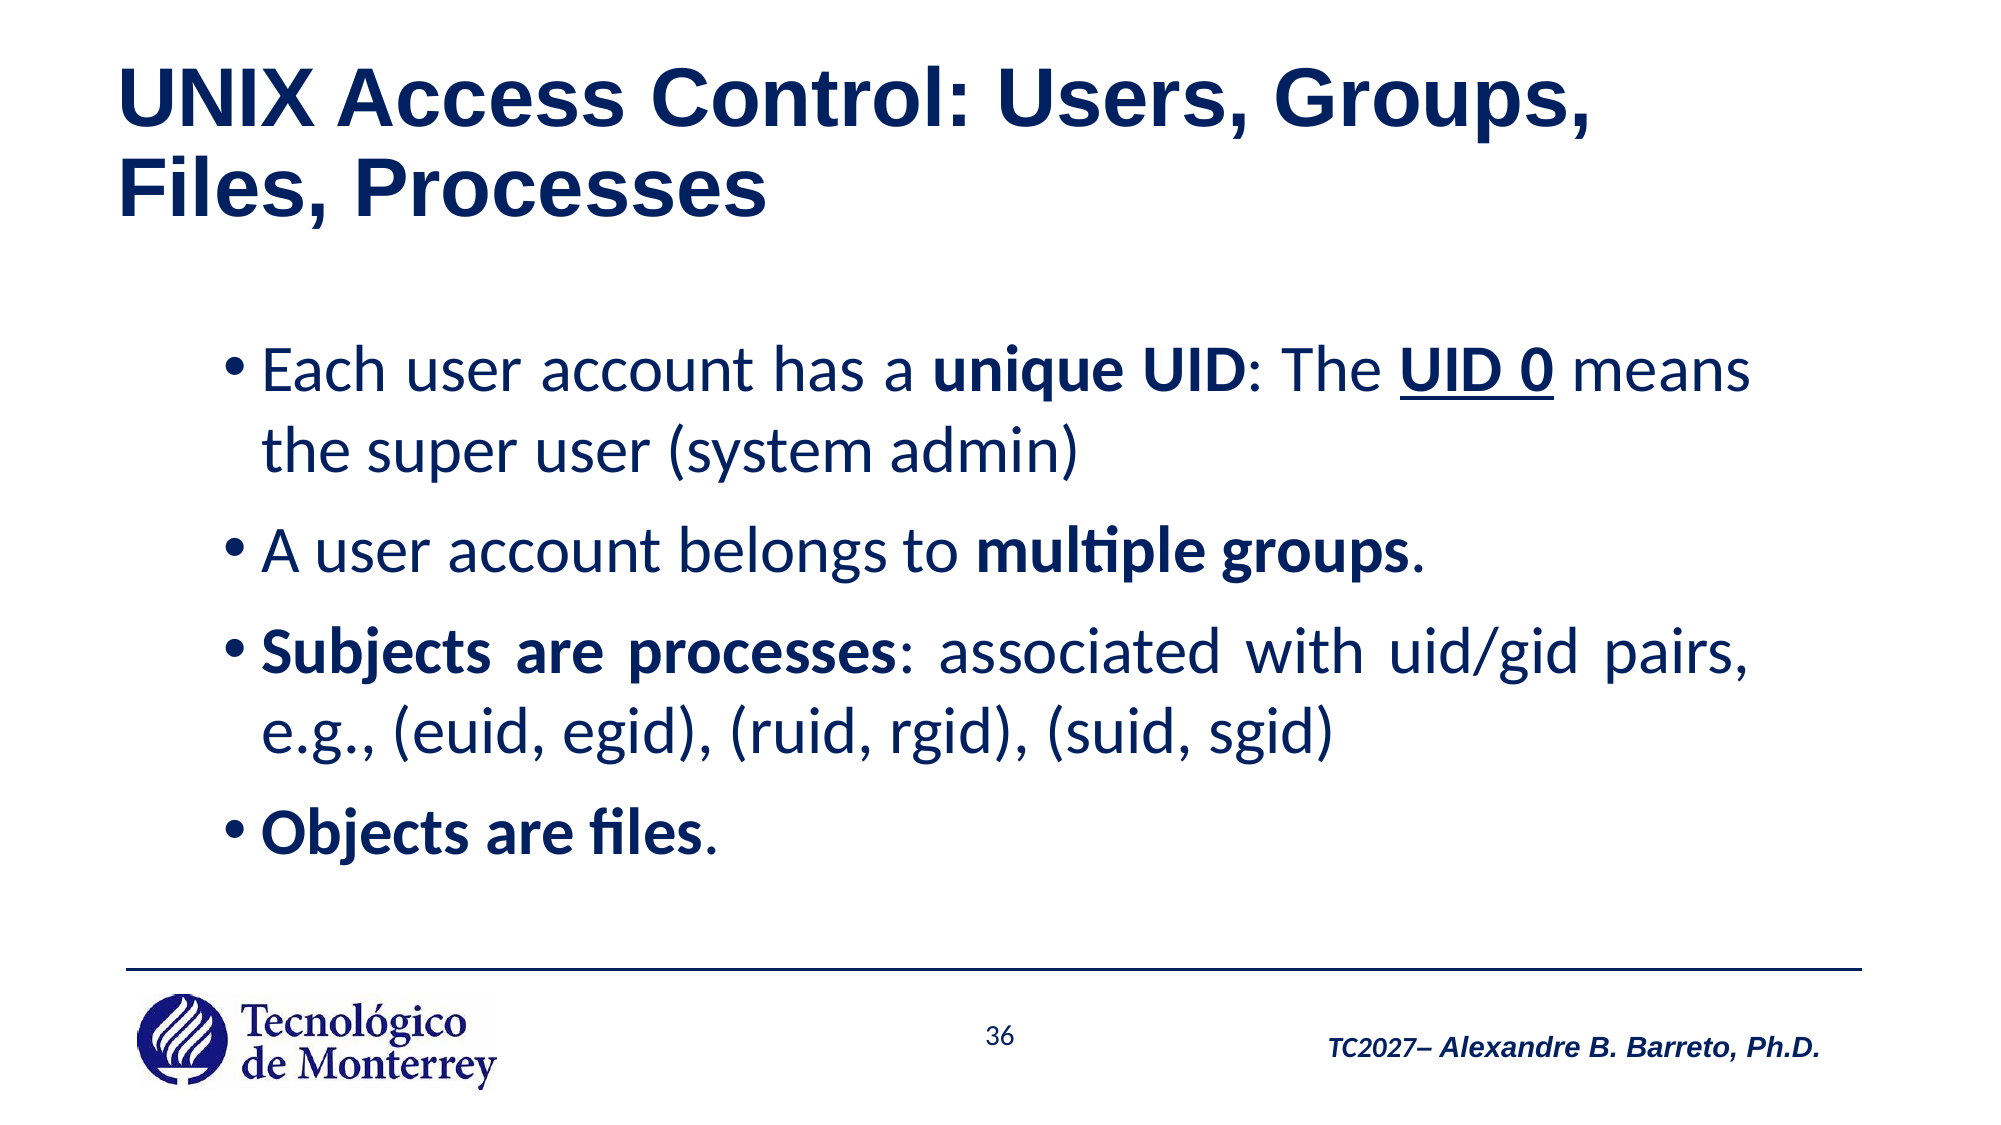

# UNIX Access Control: Users, Groups, Files, Processes
Each user account has a unique UID: The UID 0 means the super user (system admin)
A user account belongs to multiple groups.
Subjects are processes: associated with uid/gid pairs, e.g., (euid, egid), (ruid, rgid), (suid, sgid)
Objects are files.